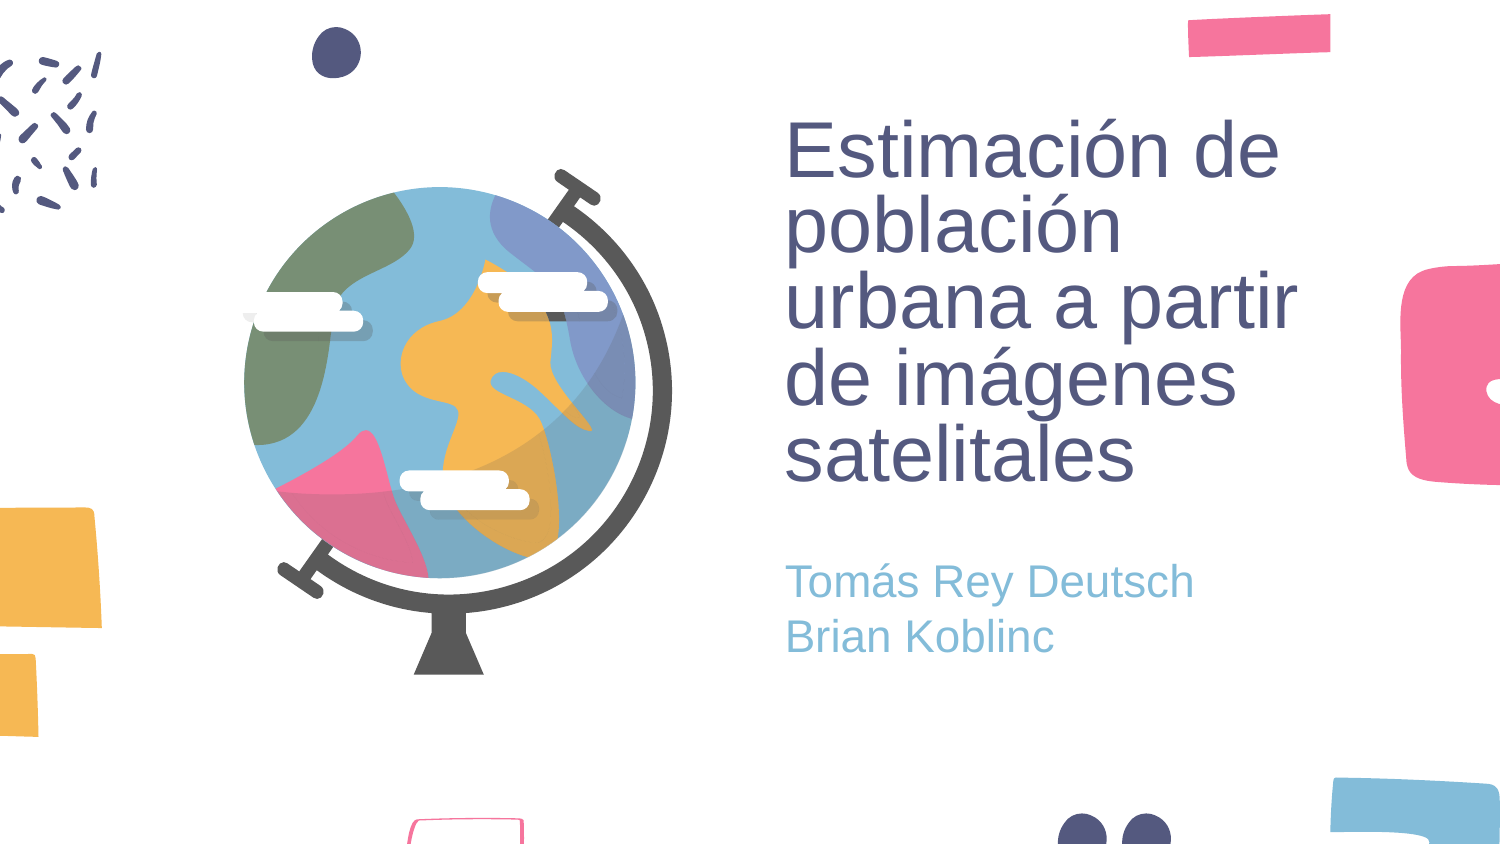

# Estimación de población urbana a partir de imágenes satelitales

Tomás Rey Deutsch
Brian Koblinc